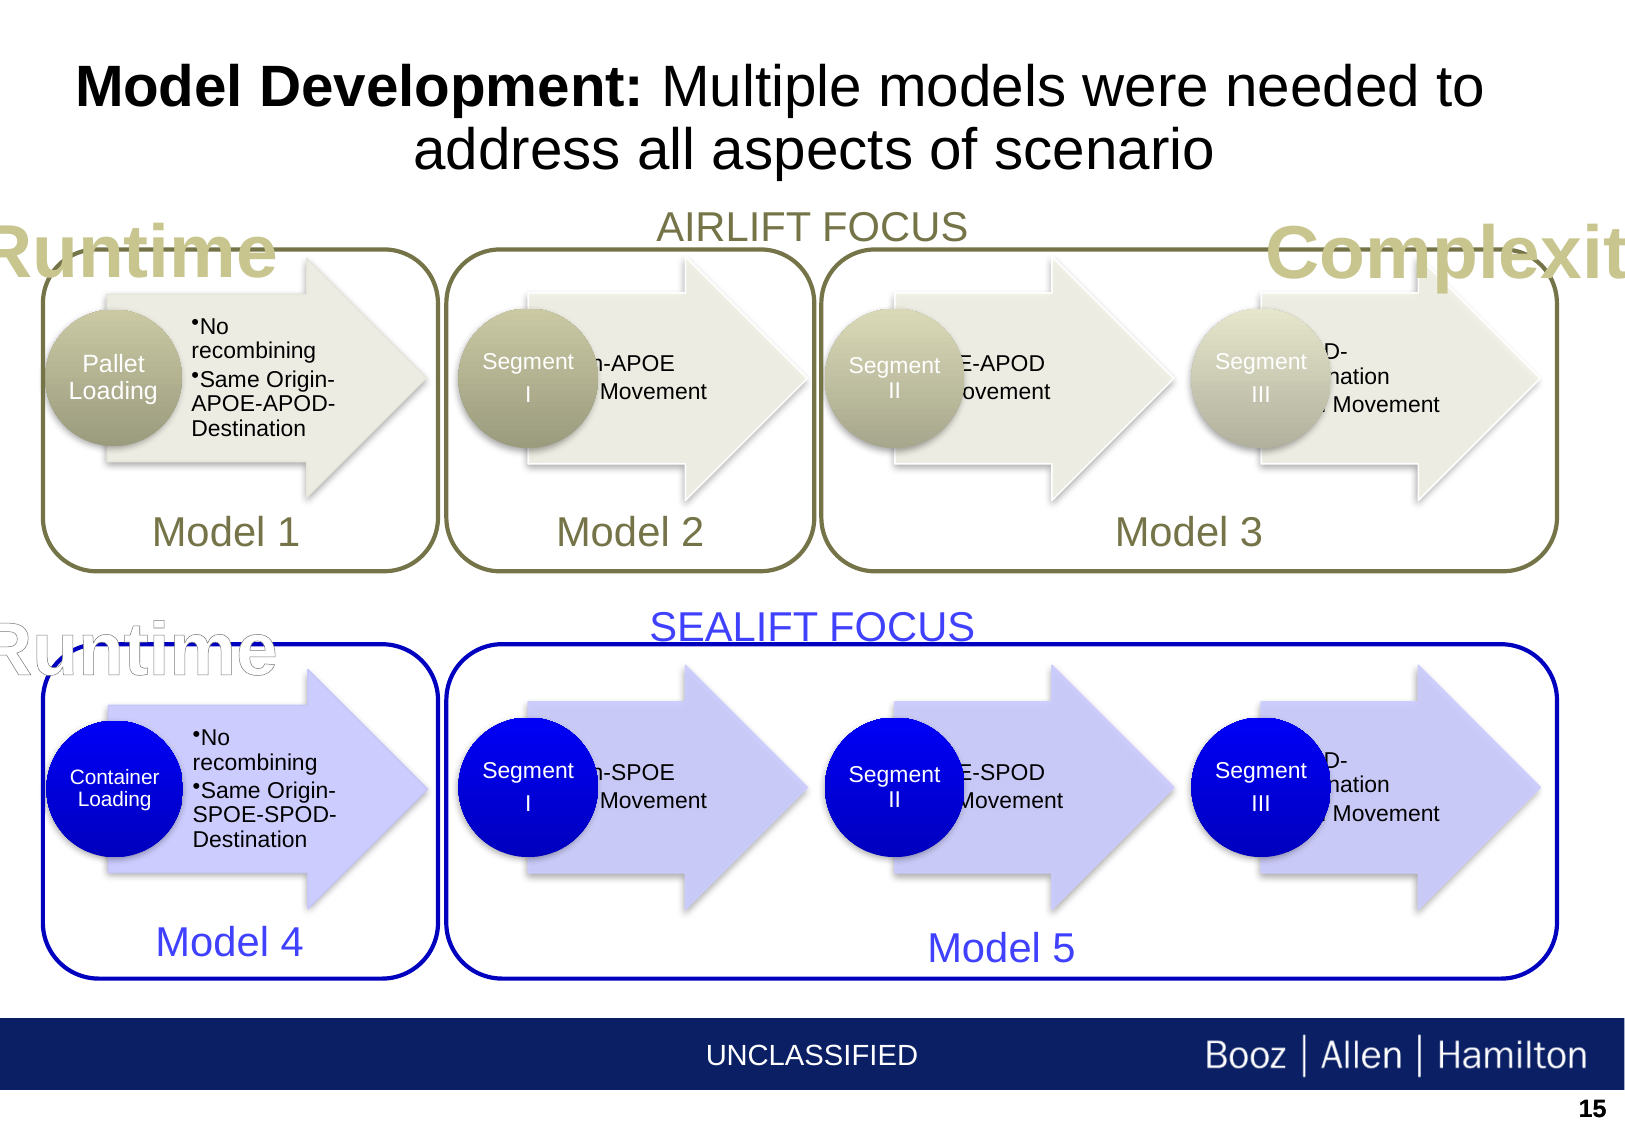

Model Development: Multiple models were needed to address all aspects of scenario
AIRLIFT FOCUS
Runtime
Complexity
Origin-APOE
Land Movement
Segment
I
APOE-APOD
Air Movement
Segment II
APOD-Destination
Land Movement
Segment
III

Model 1

Model 2

Model 3

No recombining
Same Origin-APOE-APOD-Destination

Pallet Loading
Runtime
SEALIFT FOCUS

Model 4

Model 5
Origin-SPOE
Land Movement
Segment
I
SPOE-SPOD
Sea Movement
Segment II
SPOD-Destination
Land Movement
Segment
III

No recombining
Same Origin-SPOE-SPOD-Destination

Container Loading